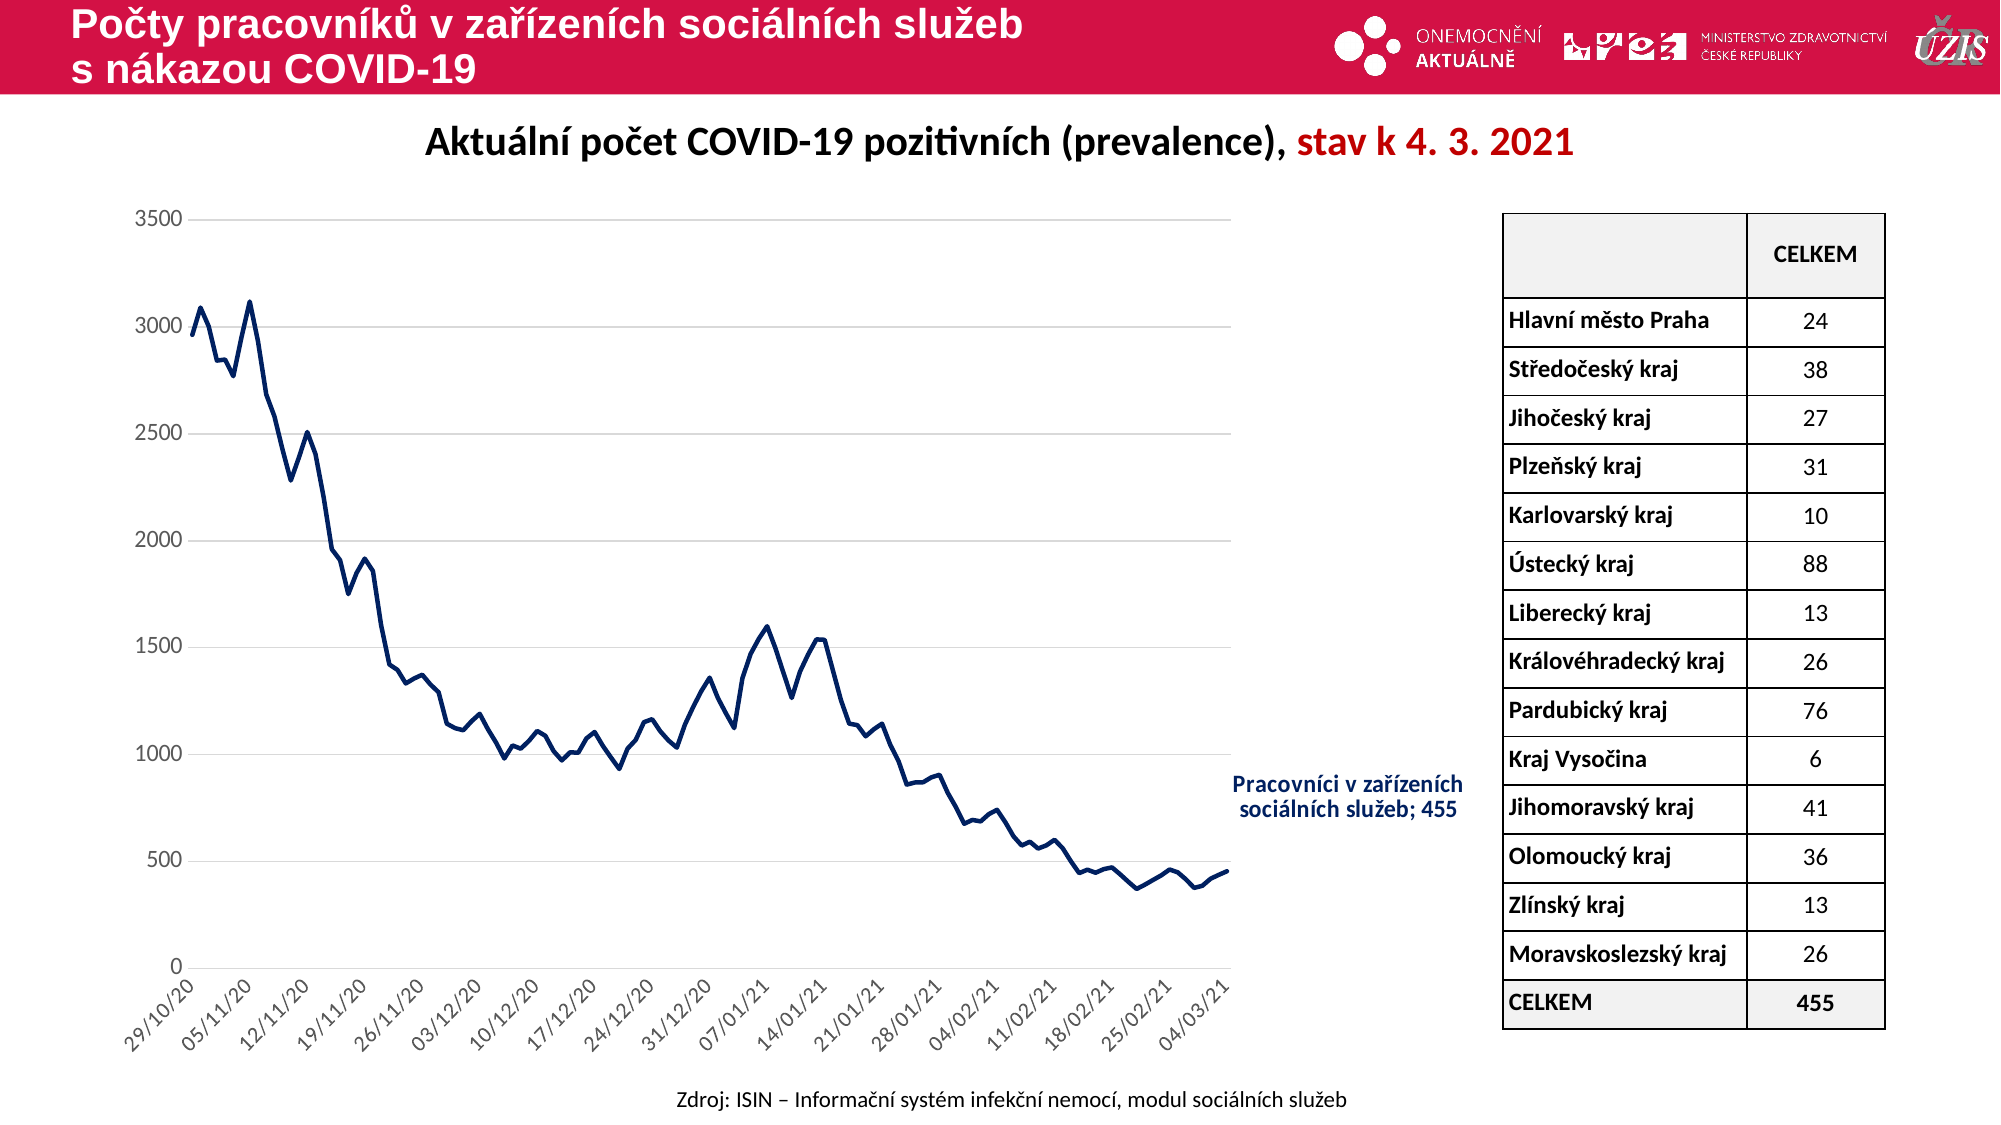

# Počty pracovníků v zařízeních sociálních služeb s nákazou COVID-19
Aktuální počet COVID-19 pozitivních (prevalence), stav k 4. 3. 2021

### Chart

| Category | Pracovníci v zařízeních sociálních služeb |
|---|---|
| 44133 | 2963.0 |
| 44134 | 3091.0 |
| 44135 | 3003.0 |
| 44136 | 2843.0 |
| 44137 | 2848.0 |
| 44138 | 2770.0 |
| 44139 | 2953.0 |
| 44140 | 3119.0 |
| 44141 | 2934.0 |
| 44142 | 2685.0 |
| 44143 | 2582.0 |
| 44144 | 2426.0 |
| 44145 | 2282.0 |
| 44146 | 2391.0 |
| 44147 | 2509.0 |
| 44148 | 2406.0 |
| 44149 | 2203.0 |
| 44150 | 1961.0 |
| 44151 | 1910.0 |
| 44152 | 1751.0 |
| 44153 | 1849.0 |
| 44154 | 1917.0 |
| 44155 | 1859.0 |
| 44156 | 1605.0 |
| 44157 | 1422.0 |
| 44158 | 1396.0 |
| 44159 | 1333.0 |
| 44160 | 1356.0 |
| 44161 | 1374.0 |
| 44162 | 1328.0 |
| 44163 | 1292.0 |
| 44164 | 1145.0 |
| 44165 | 1124.0 |
| 44166 | 1114.0 |
| 44167 | 1156.0 |
| 44168 | 1191.0 |
| 44169 | 1119.0 |
| 44170 | 1056.0 |
| 44171 | 982.0 |
| 44172 | 1043.0 |
| 44173 | 1028.0 |
| 44174 | 1065.0 |
| 44175 | 1111.0 |
| 44176 | 1088.0 |
| 44177 | 1017.0 |
| 44178 | 973.0 |
| 44179 | 1011.0 |
| 44180 | 1009.0 |
| 44181 | 1076.0 |
| 44182 | 1106.0 |
| 44183 | 1041.0 |
| 44184 | 986.0 |
| 44185 | 933.0 |
| 44186 | 1028.0 |
| 44187 | 1069.0 |
| 44188 | 1152.0 |
| 44189 | 1166.0 |
| 44190 | 1109.0 |
| 44191 | 1066.0 |
| 44192 | 1033.0 |
| 44193 | 1141.0 |
| 44194 | 1223.0 |
| 44195 | 1298.0 |
| 44196 | 1360.0 |
| 44197 | 1265.0 |
| 44198 | 1192.0 |
| 44199 | 1124.0 |
| 44200 | 1358.0 |
| 44201 | 1472.0 |
| 44202 | 1543.0 |
| 44203 | 1601.0 |
| 44204 | 1499.0 |
| 44205 | 1382.0 |
| 44206 | 1265.0 |
| 44207 | 1388.0 |
| 44208 | 1469.0 |
| 44209 | 1539.0 |
| 44210 | 1537.0 |
| 44211 | 1396.0 |
| 44212 | 1254.0 |
| 44213 | 1145.0 |
| 44214 | 1138.0 |
| 44215 | 1086.0 |
| 44216 | 1119.0 |
| 44217 | 1145.0 |
| 44218 | 1046.0 |
| 44219 | 970.0 |
| 44220 | 860.0 |
| 44221 | 870.0 |
| 44222 | 871.0 |
| 44223 | 894.0 |
| 44224 | 906.0 |
| 44225 | 821.0 |
| 44226 | 754.0 |
| 44227 | 677.0 |
| 44228 | 695.0 |
| 44229 | 688.0 |
| 44230 | 722.0 |
| 44231 | 742.0 |
| 44232 | 685.0 |
| 44233 | 618.0 |
| 44234 | 575.0 |
| 44235 | 593.0 |
| 44236 | 561.0 |
| 44237 | 576.0 |
| 44238 | 602.0 |
| 44239 | 562.0 |
| 44240 | 501.0 |
| 44241 | 446.0 |
| 44242 | 462.0 |
| 44243 | 448.0 |
| 44244 | 465.0 |
| 44245 | 473.0 |
| 44246 | 440.0 |
| 44247 | 405.0 |
| 44248 | 372.0 |
| 44249 | 392.0 |
| 44250 | 414.0 |
| 44251 | 436.0 |
| 44252 | 463.0 |
| 44253 | 450.0 |
| 44254 | 417.0 |
| 44255 | 377.0 |
| 44256 | 387.0 |
| 44257 | 420.0 |
| 44258 | 438.0 |
| 44259 | 455.0 |
|  | CELKEM |
| --- | --- |
| Hlavní město Praha | 24 |
| Středočeský kraj | 38 |
| Jihočeský kraj | 27 |
| Plzeňský kraj | 31 |
| Karlovarský kraj | 10 |
| Ústecký kraj | 88 |
| Liberecký kraj | 13 |
| Královéhradecký kraj | 26 |
| Pardubický kraj | 76 |
| Kraj Vysočina | 6 |
| Jihomoravský kraj | 41 |
| Olomoucký kraj | 36 |
| Zlínský kraj | 13 |
| Moravskoslezský kraj | 26 |
| CELKEM | 455 |
Zdroj: ISIN – Informační systém infekční nemocí, modul sociálních služeb